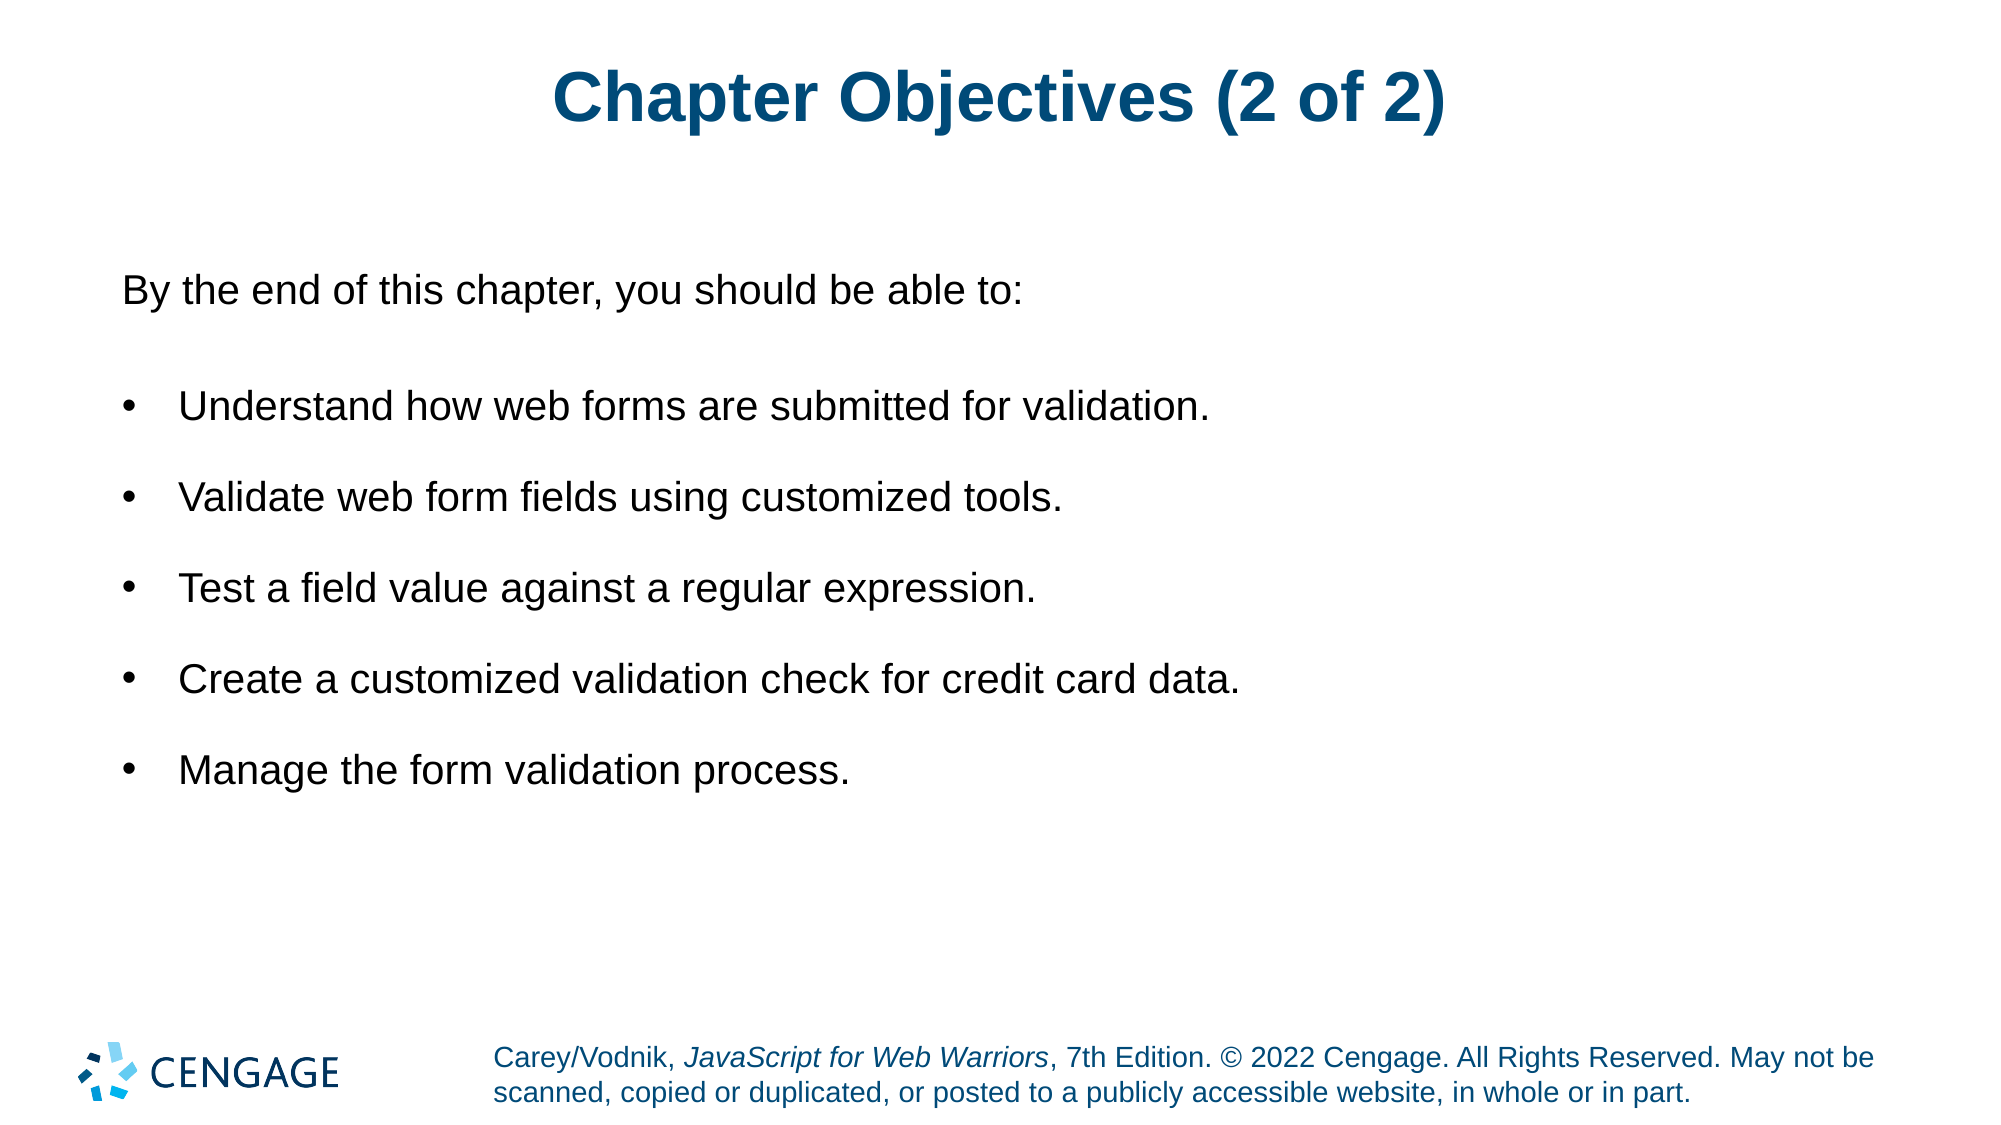

# Chapter Objectives (2 of 2)
By the end of this chapter, you should be able to:
Understand how web forms are submitted for validation.
Validate web form fields using customized tools.
Test a field value against a regular expression.
Create a customized validation check for credit card data.
Manage the form validation process.